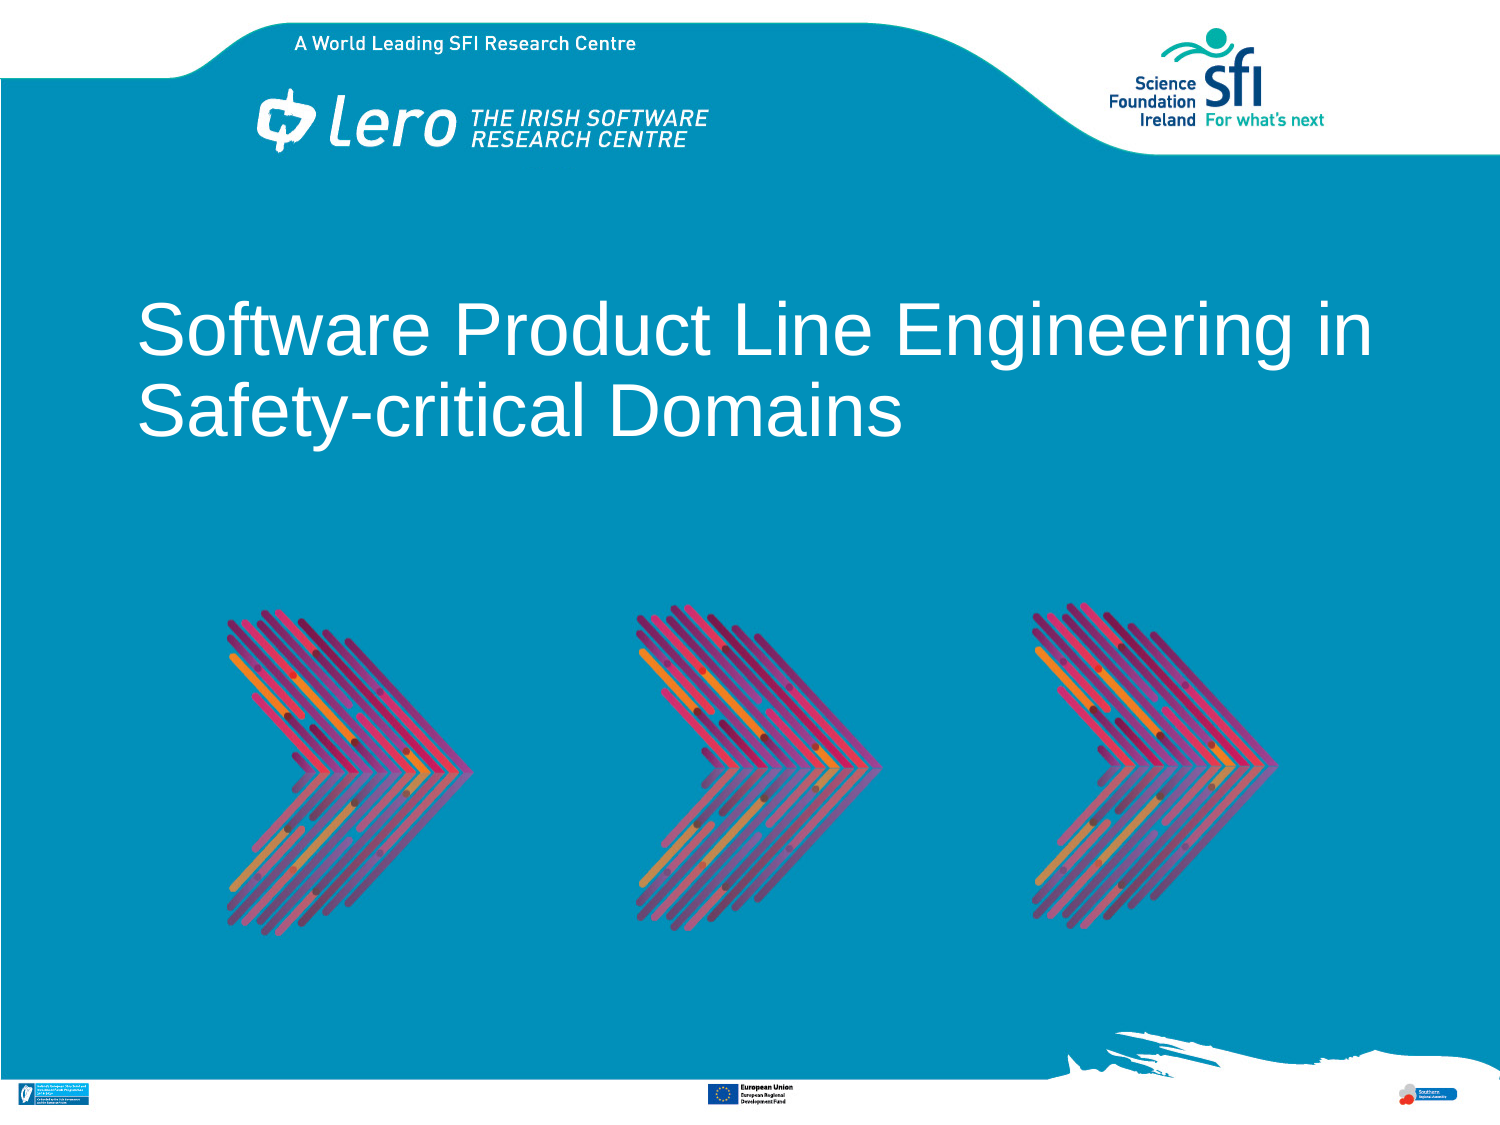

# Software Product Line Engineering in Safety-critical Domains